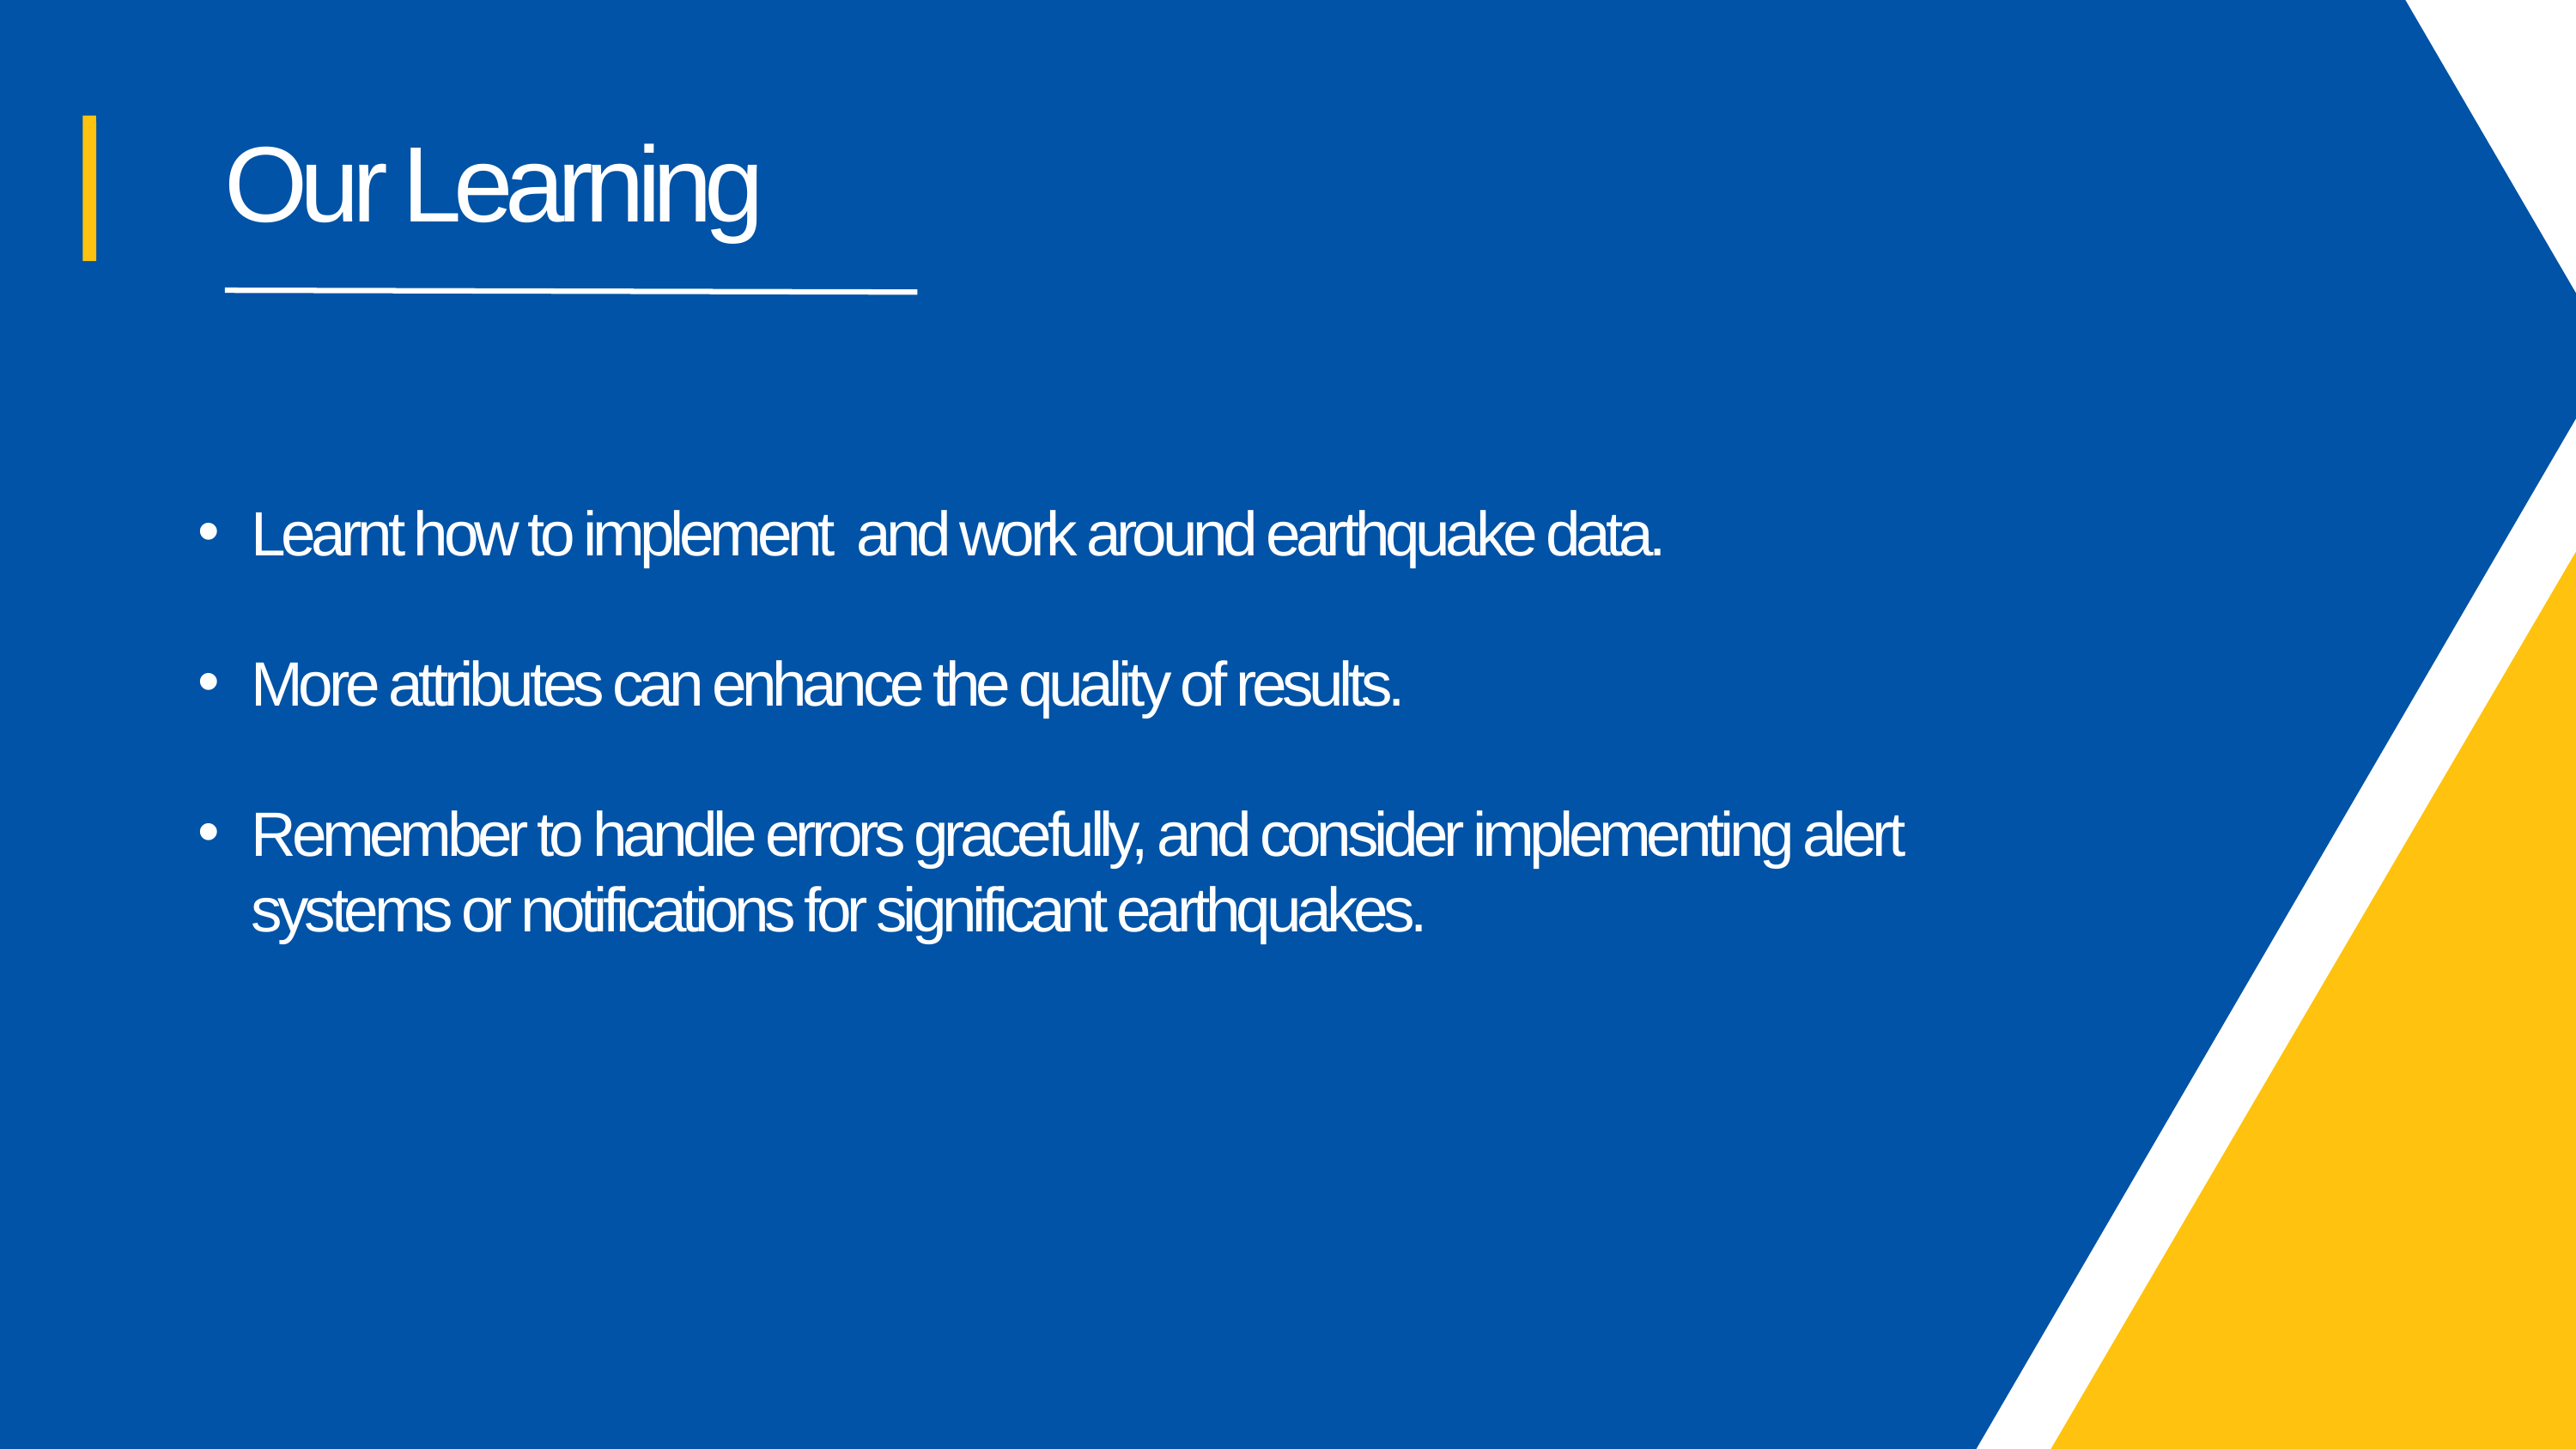

Our Learning

Learnt how to implement  and work around earthquake data.

More attributes can enhance the quality of results.

Remember to handle errors gracefully, and consider implementing alert systems or notifications for significant earthquakes.